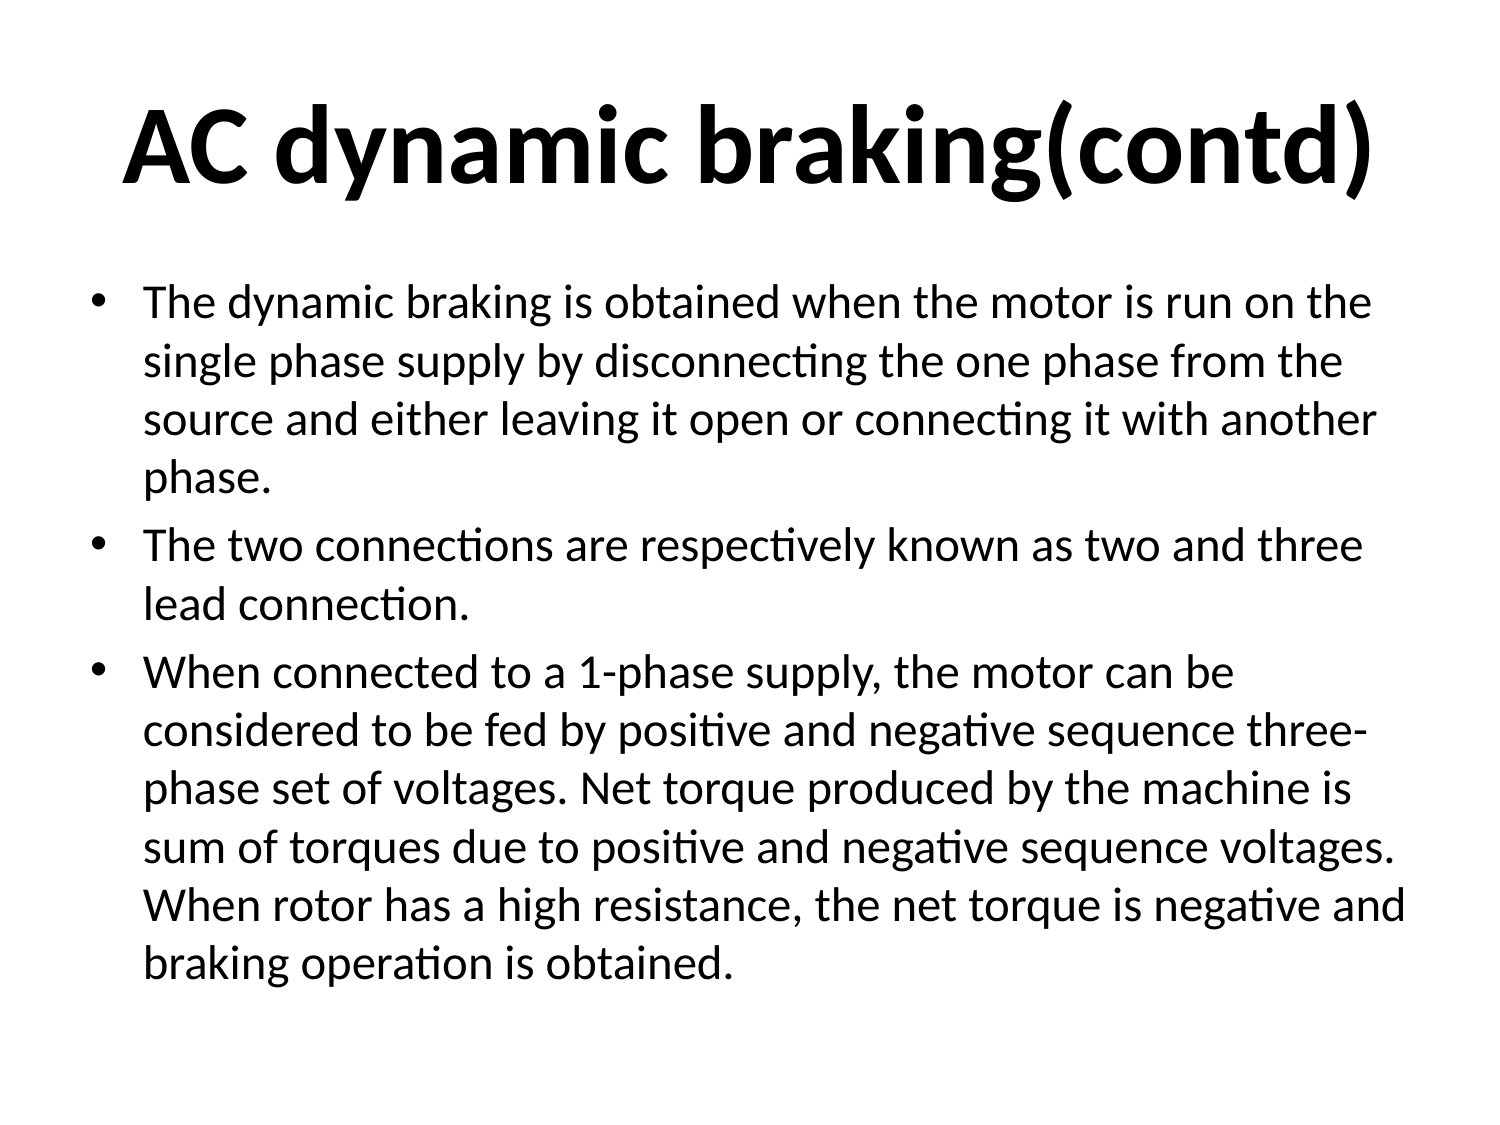

# AC dynamic braking(contd)
The dynamic braking is obtained when the motor is run on the single phase supply by disconnecting the one phase from the source and either leaving it open or connecting it with another phase.
The two connections are respectively known as two and three lead connection.
When connected to a 1-phase supply, the motor can be considered to be fed by positive and negative sequence three-phase set of voltages. Net torque produced by the machine is sum of torques due to positive and negative sequence voltages. When rotor has a high resistance, the net torque is negative and braking operation is obtained.